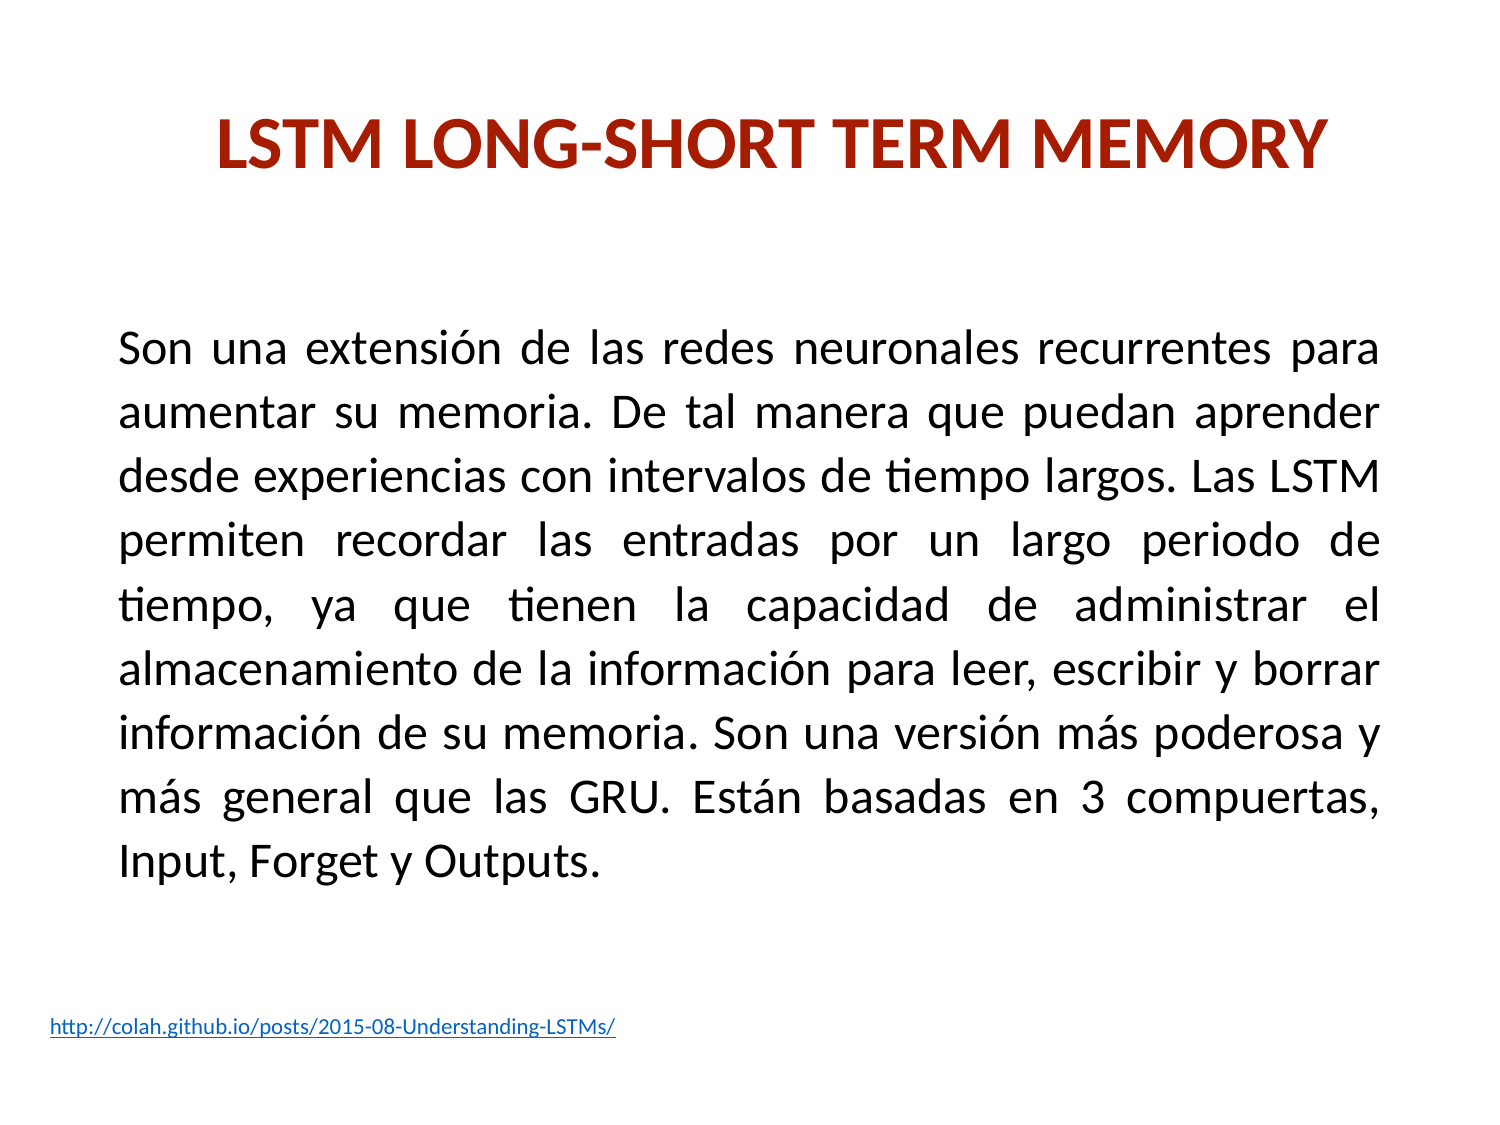

# LSTM Long-Short Term Memory
Son una extensión de las redes neuronales recurrentes para aumentar su memoria. De tal manera que puedan aprender desde experiencias con intervalos de tiempo largos. Las LSTM permiten recordar las entradas por un largo periodo de tiempo, ya que tienen la capacidad de administrar el almacenamiento de la información para leer, escribir y borrar información de su memoria. Son una versión más poderosa y más general que las GRU. Están basadas en 3 compuertas, Input, Forget y Outputs.
http://colah.github.io/posts/2015-08-Understanding-LSTMs/